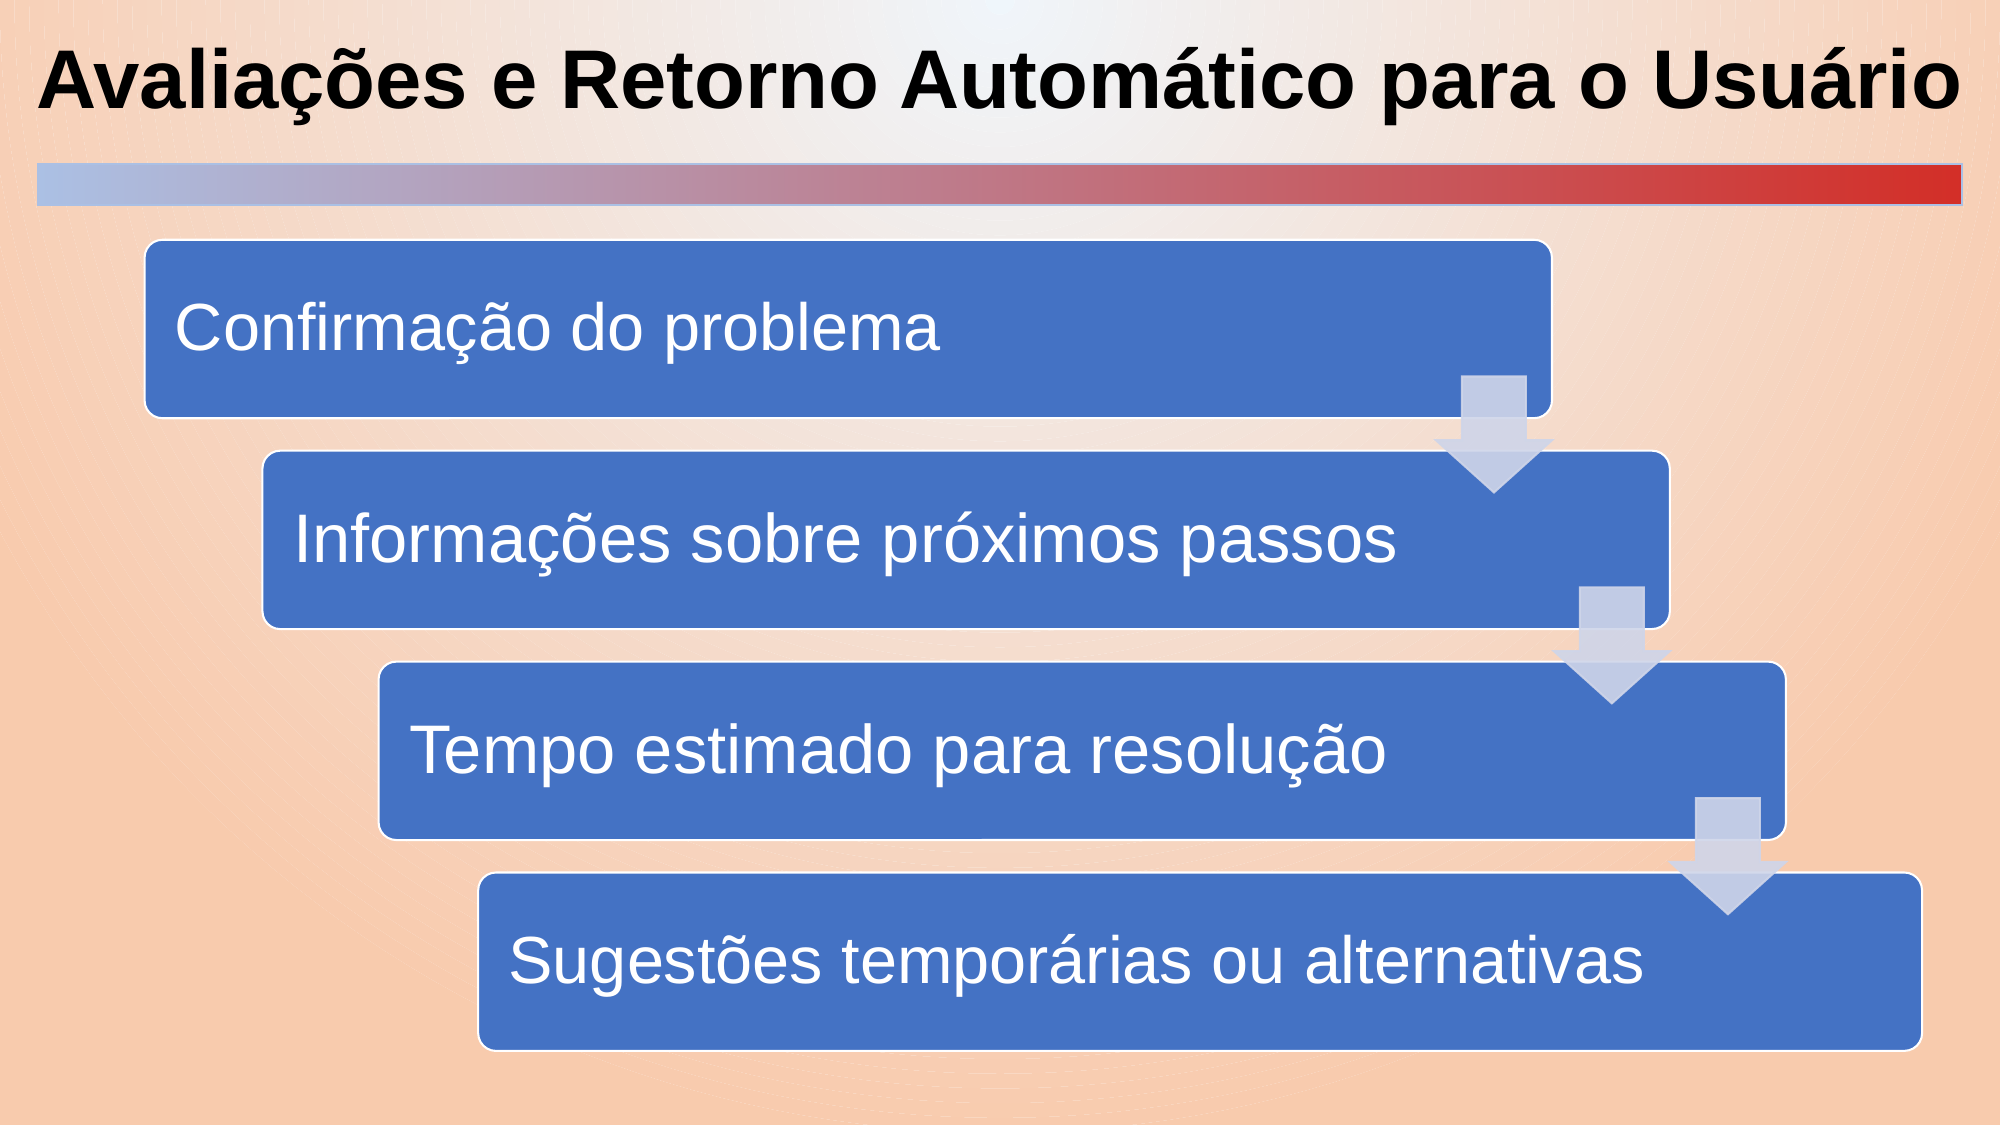

Avaliações e Retorno Automático para o Usuário

Confirmação do problema
Informações sobre próximos passos
Tempo estimado para resolução
Sugestões temporárias ou alternativas